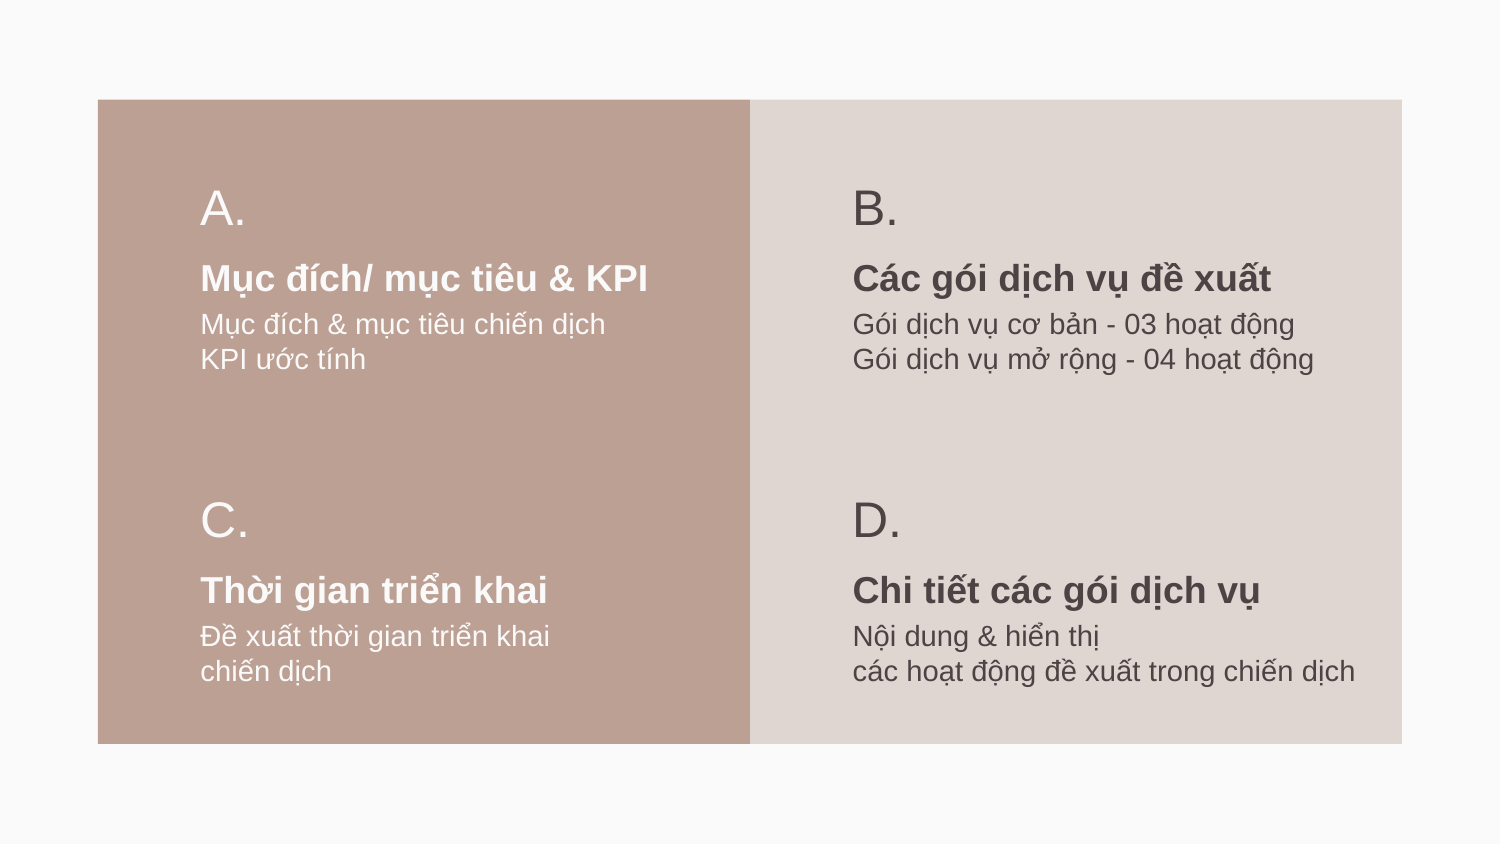

# A.
B.
Mục đích/ mục tiêu & KPI
Các gói dịch vụ đề xuất
Mục đích & mục tiêu chiến dịch
KPI ước tính
Gói dịch vụ cơ bản - 03 hoạt động
Gói dịch vụ mở rộng - 04 hoạt động
C.
D.
Thời gian triển khai
Chi tiết các gói dịch vụ
Đề xuất thời gian triển khai
chiến dịch
Nội dung & hiển thị
các hoạt động đề xuất trong chiến dịch